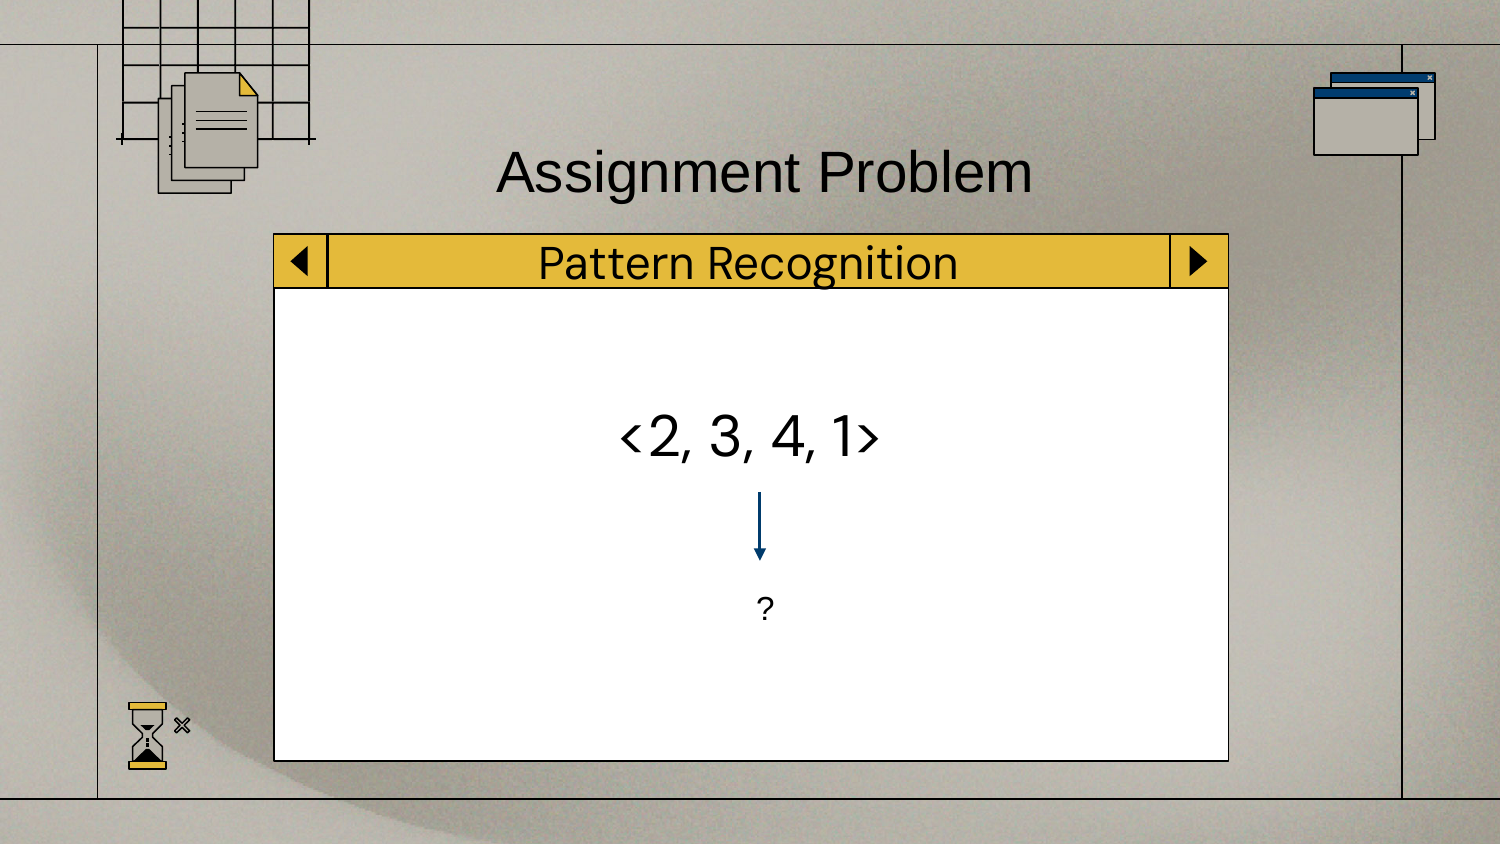

Assignment Problem

Pattern Recognition
<2, 3, 4, 1>
?